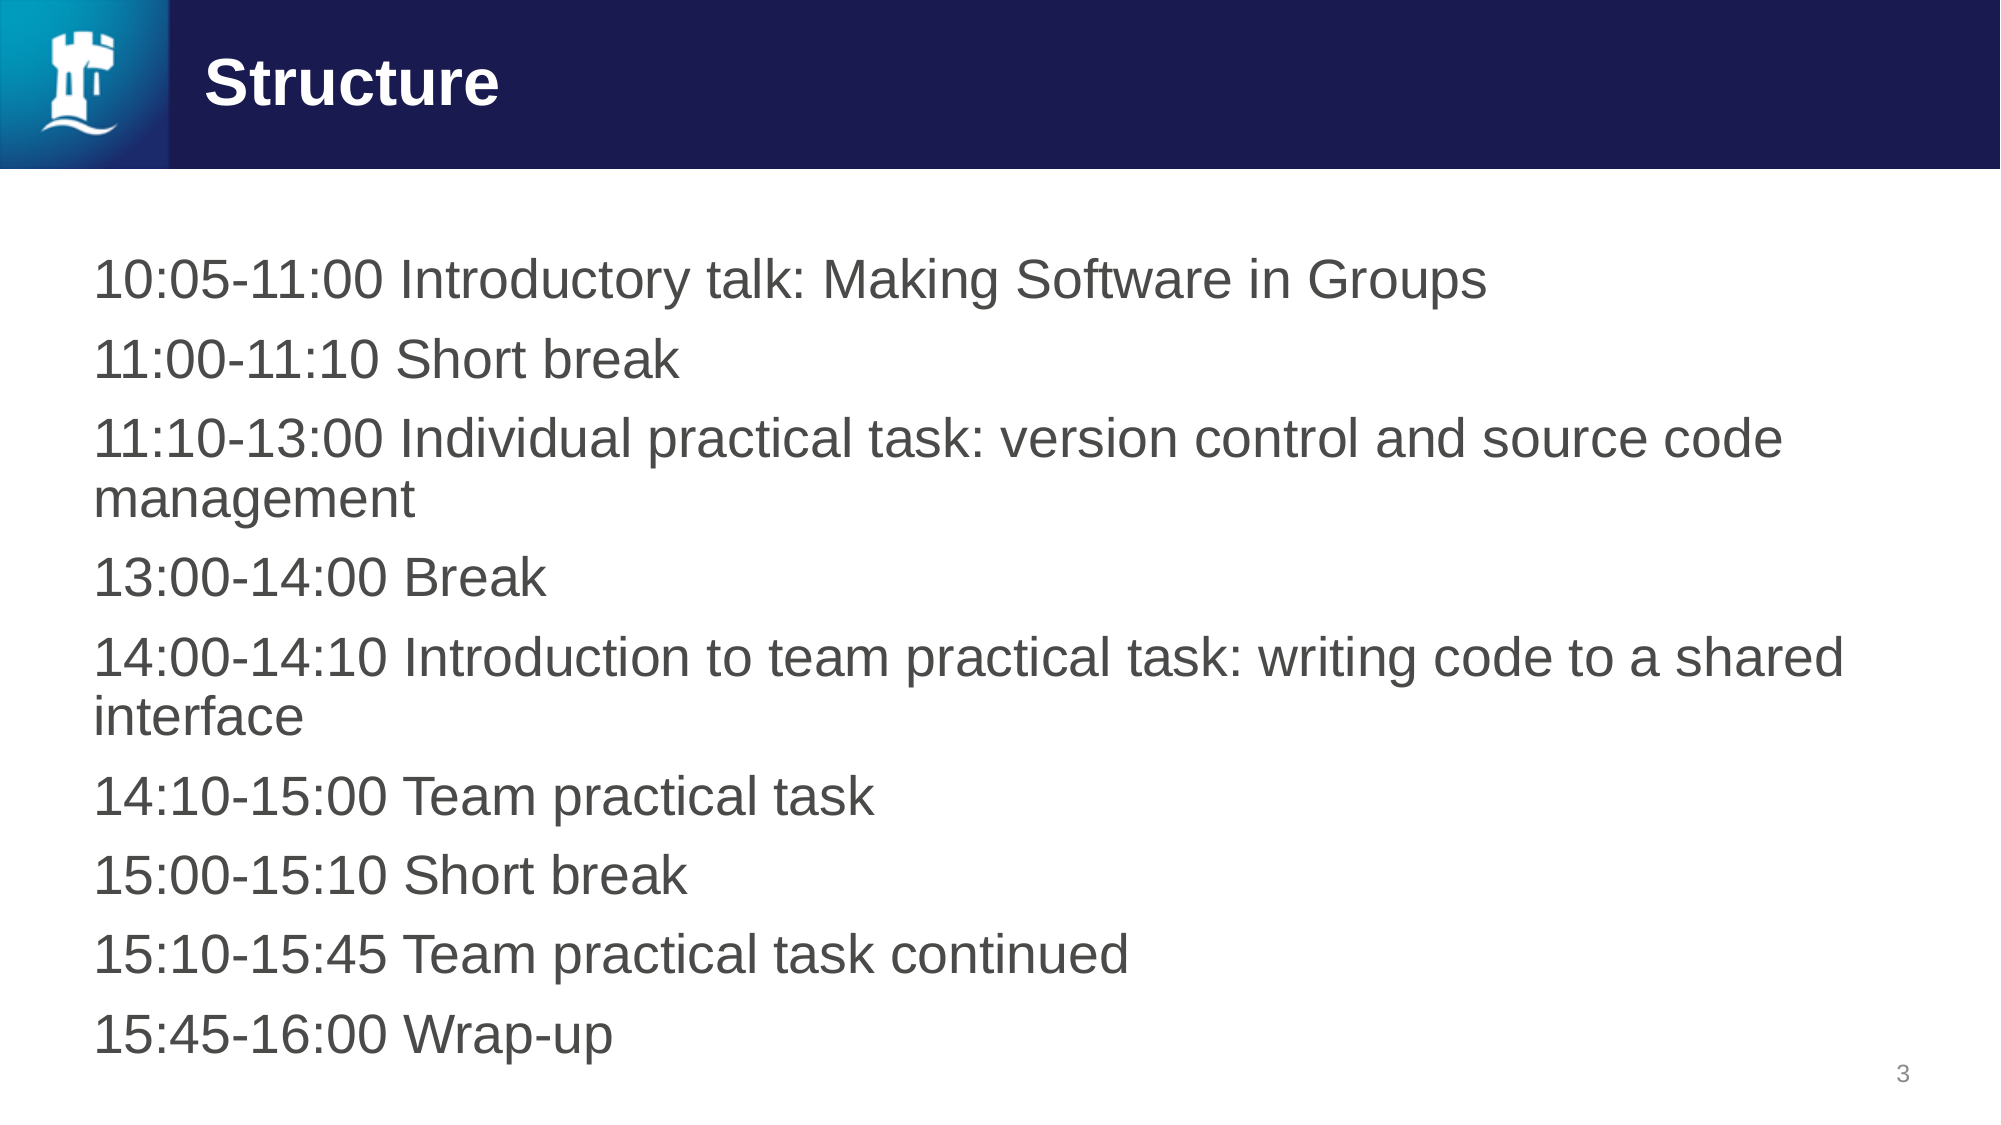

# Structure
10:05-11:00 Introductory talk: Making Software in Groups
11:00-11:10 Short break
11:10-13:00 Individual practical task: version control and source code management
13:00-14:00 Break
14:00-14:10 Introduction to team practical task: writing code to a shared interface
14:10-15:00 Team practical task
15:00-15:10 Short break
15:10-15:45 Team practical task continued
15:45-16:00 Wrap-up
3